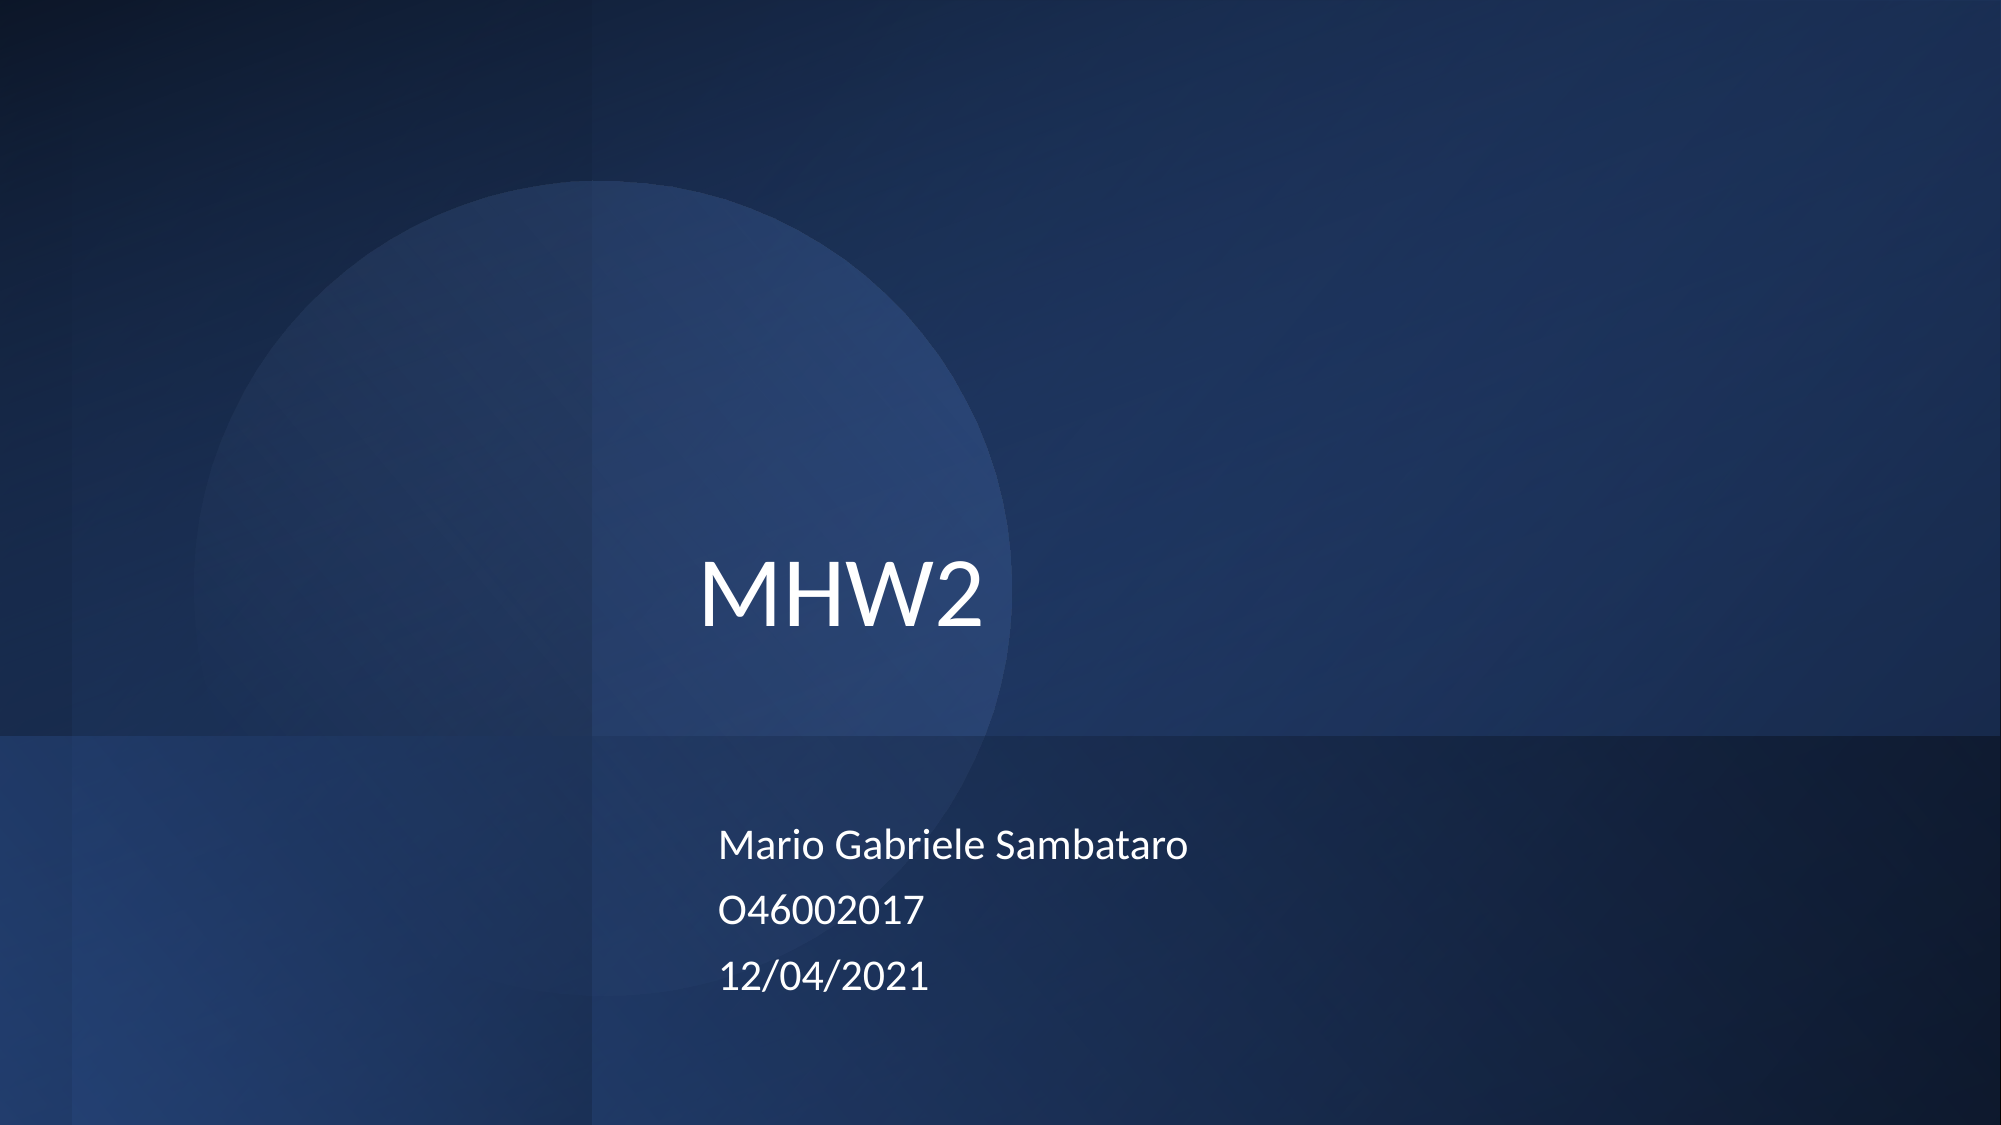

# MHW2

Mario Gabriele Sambataro
O46002017
12/04/2021